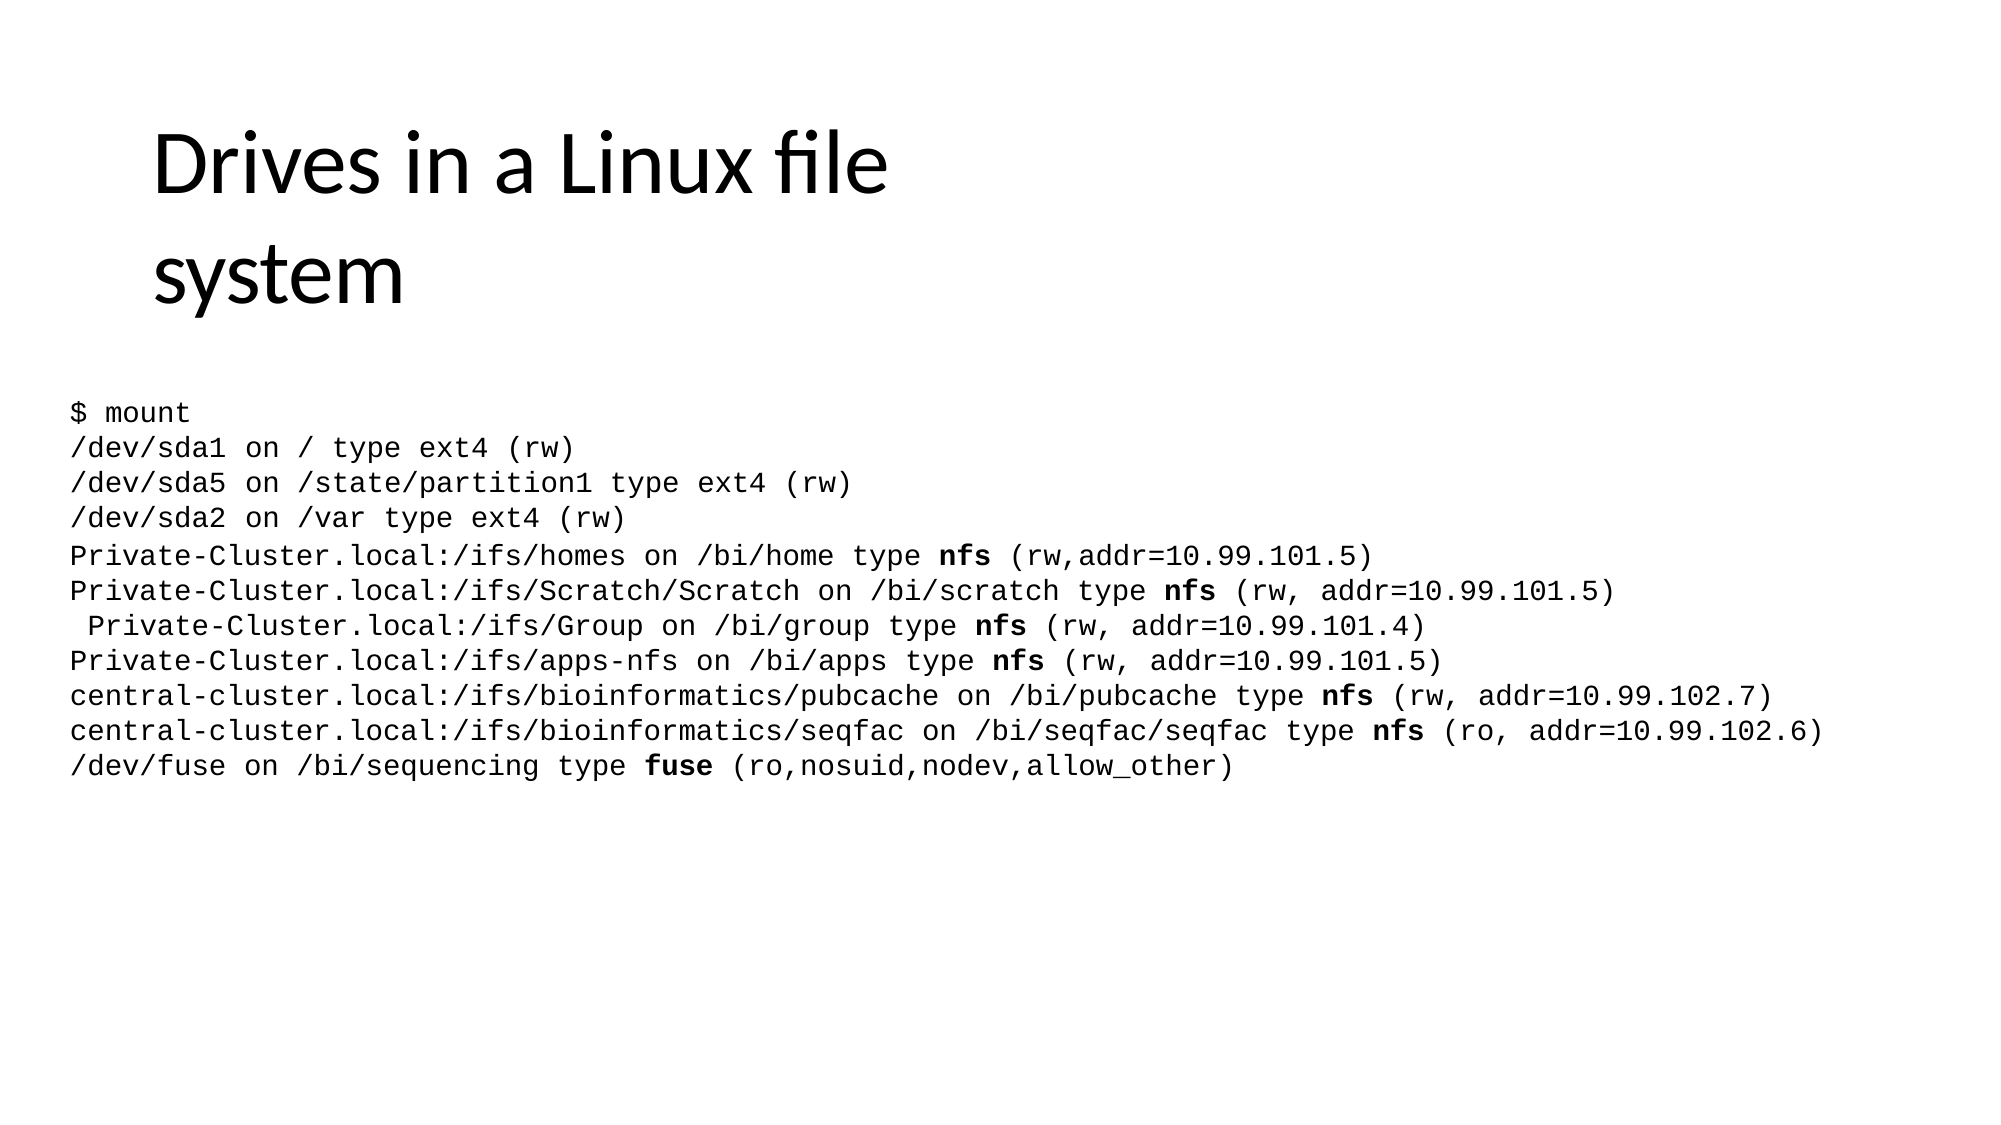

# Drives in a Linux file system
| $ mount |  |  |
| --- | --- | --- |
| /dev/sda1 | on | / type ext4 (rw) |
| /dev/sda5 | on | /state/partition1 type ext4 (rw) |
| /dev/sda2 | on | /var type ext4 (rw) |
Private-Cluster.local:/ifs/homes on /bi/home type nfs (rw,addr=10.99.101.5)
Private-Cluster.local:/ifs/Scratch/Scratch on /bi/scratch type nfs (rw, addr=10.99.101.5)  Private-Cluster.local:/ifs/Group on /bi/group type nfs (rw, addr=10.99.101.4)
Private-Cluster.local:/ifs/apps-nfs on /bi/apps type nfs (rw, addr=10.99.101.5)
central-cluster.local:/ifs/bioinformatics/pubcache on /bi/pubcache type nfs (rw, addr=10.99.102.7)  central-cluster.local:/ifs/bioinformatics/seqfac on /bi/seqfac/seqfac type nfs (ro, addr=10.99.102.6)
/dev/fuse on /bi/sequencing type fuse (ro,nosuid,nodev,allow_other)